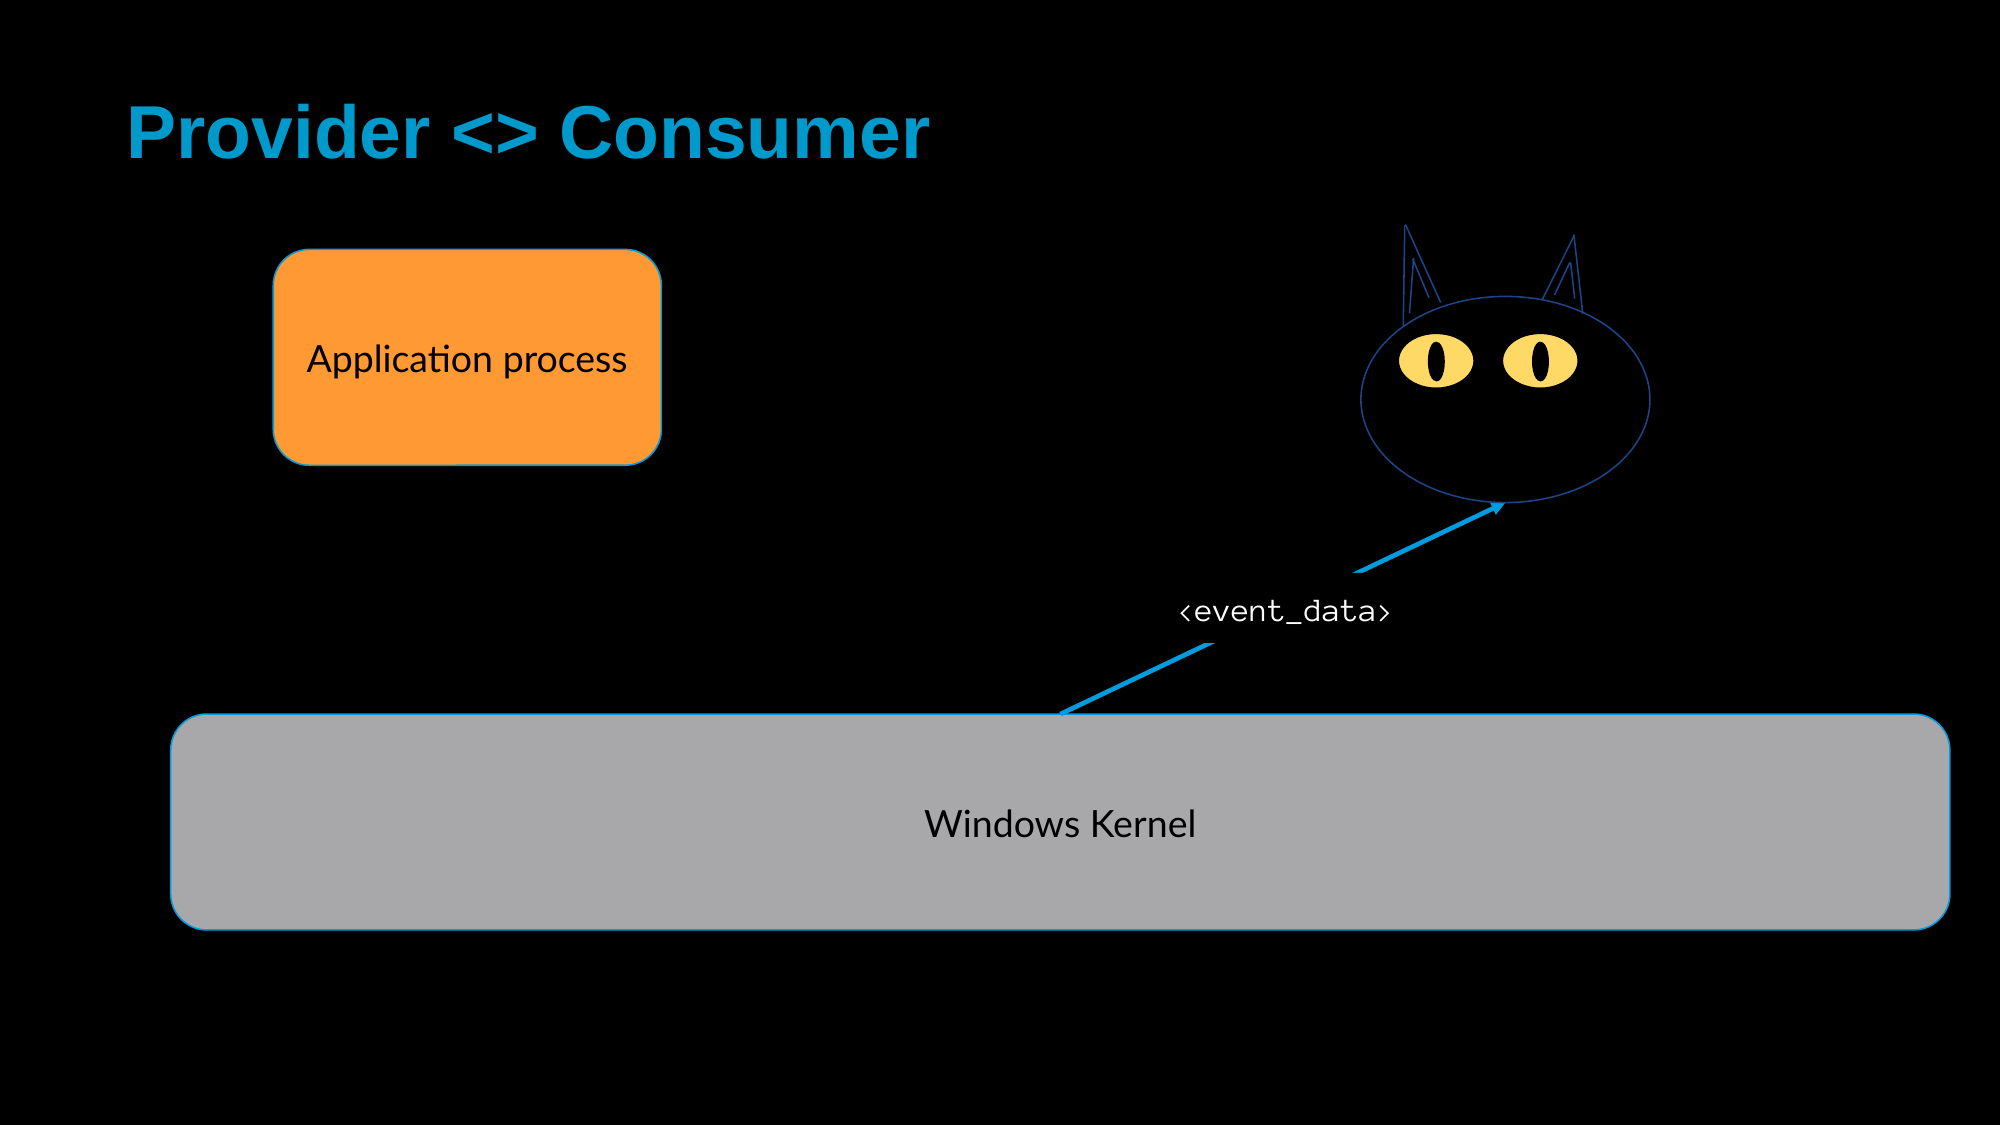

# Provider <> Consumer
Application process

<event_data>
Windows Kernel